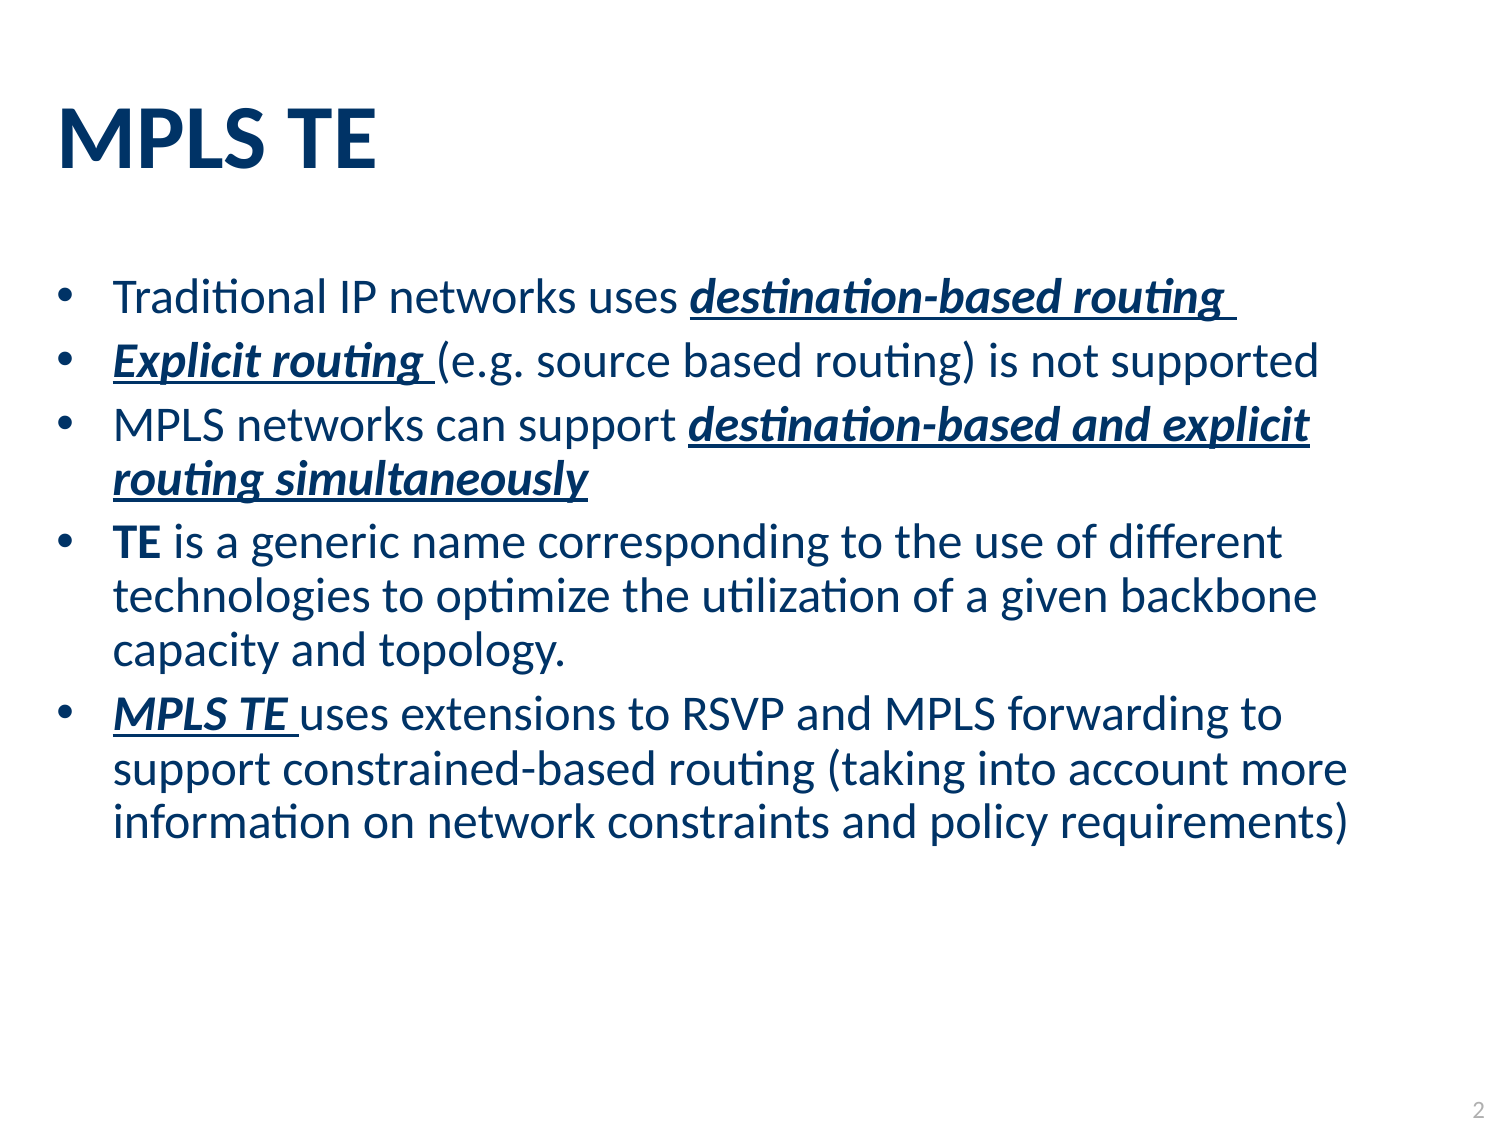

# MPLS TE
Traditional IP networks uses destination-based routing
Explicit routing (e.g. source based routing) is not supported
MPLS networks can support destination-based and explicit routing simultaneously
TE is a generic name corresponding to the use of different technologies to optimize the utilization of a given backbone capacity and topology.
MPLS TE uses extensions to RSVP and MPLS forwarding to support constrained-based routing (taking into account more information on network constraints and policy requirements)

2